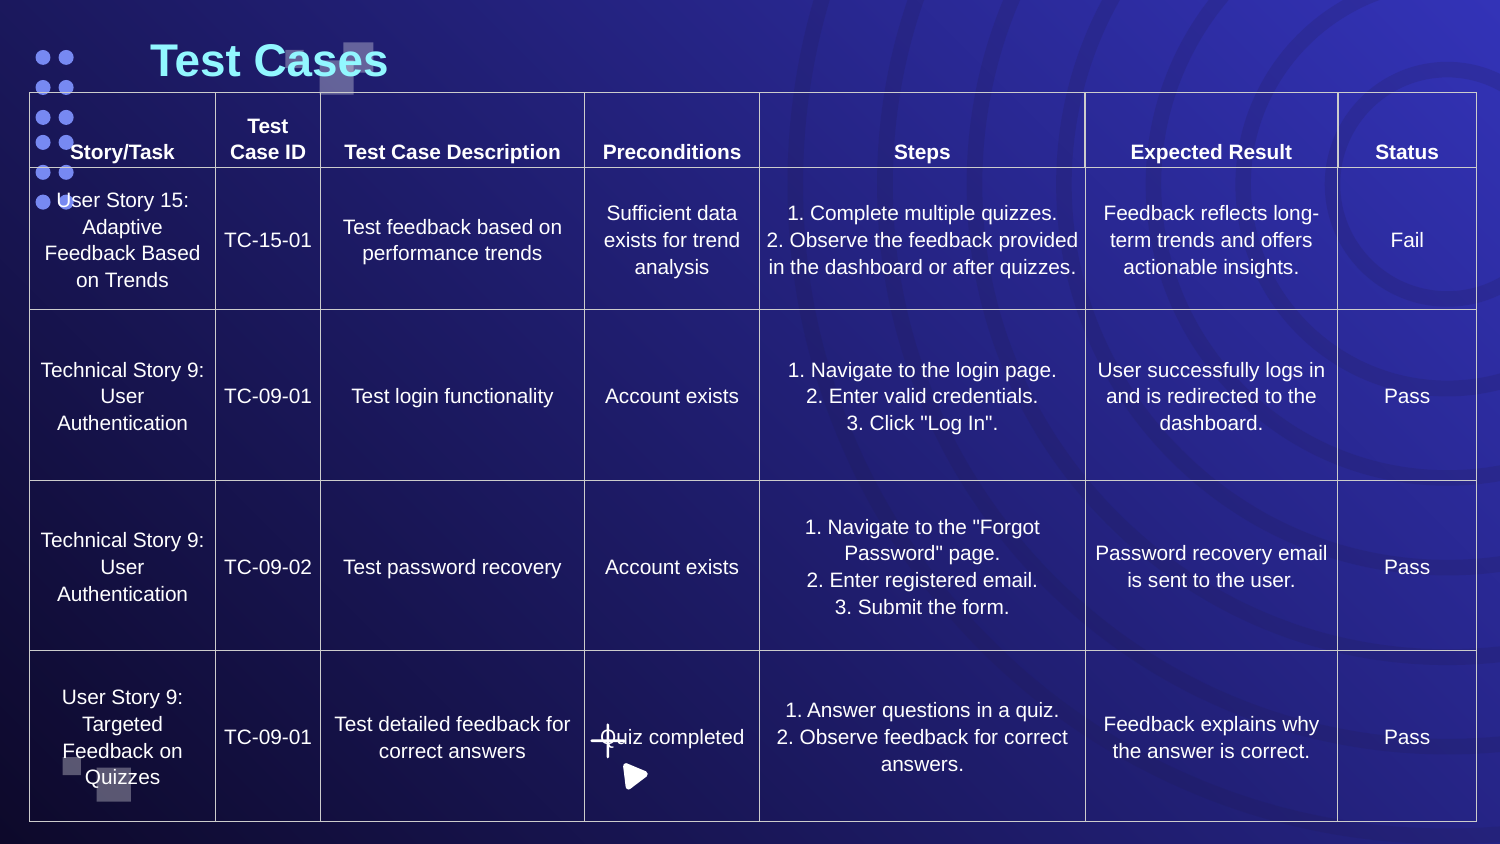

# Test Cases
| Story/Task | Test Case ID | Test Case Description | Preconditions | Steps | Expected Result | Status |
| --- | --- | --- | --- | --- | --- | --- |
| User Story 15: Adaptive Feedback Based on Trends | TC-15-01 | Test feedback based on performance trends | Sufficient data exists for trend analysis | 1. Complete multiple quizzes. 2. Observe the feedback provided in the dashboard or after quizzes. | Feedback reflects long-term trends and offers actionable insights. | Fail |
| Technical Story 9: User Authentication | TC-09-01 | Test login functionality | Account exists | 1. Navigate to the login page. 2. Enter valid credentials. 3. Click "Log In". | User successfully logs in and is redirected to the dashboard. | Pass |
| Technical Story 9: User Authentication | TC-09-02 | Test password recovery | Account exists | 1. Navigate to the "Forgot Password" page. 2. Enter registered email. 3. Submit the form. | Password recovery email is sent to the user. | Pass |
| User Story 9: Targeted Feedback on Quizzes | TC-09-01 | Test detailed feedback for correct answers | Quiz completed | 1. Answer questions in a quiz. 2. Observe feedback for correct answers. | Feedback explains why the answer is correct. | Pass |